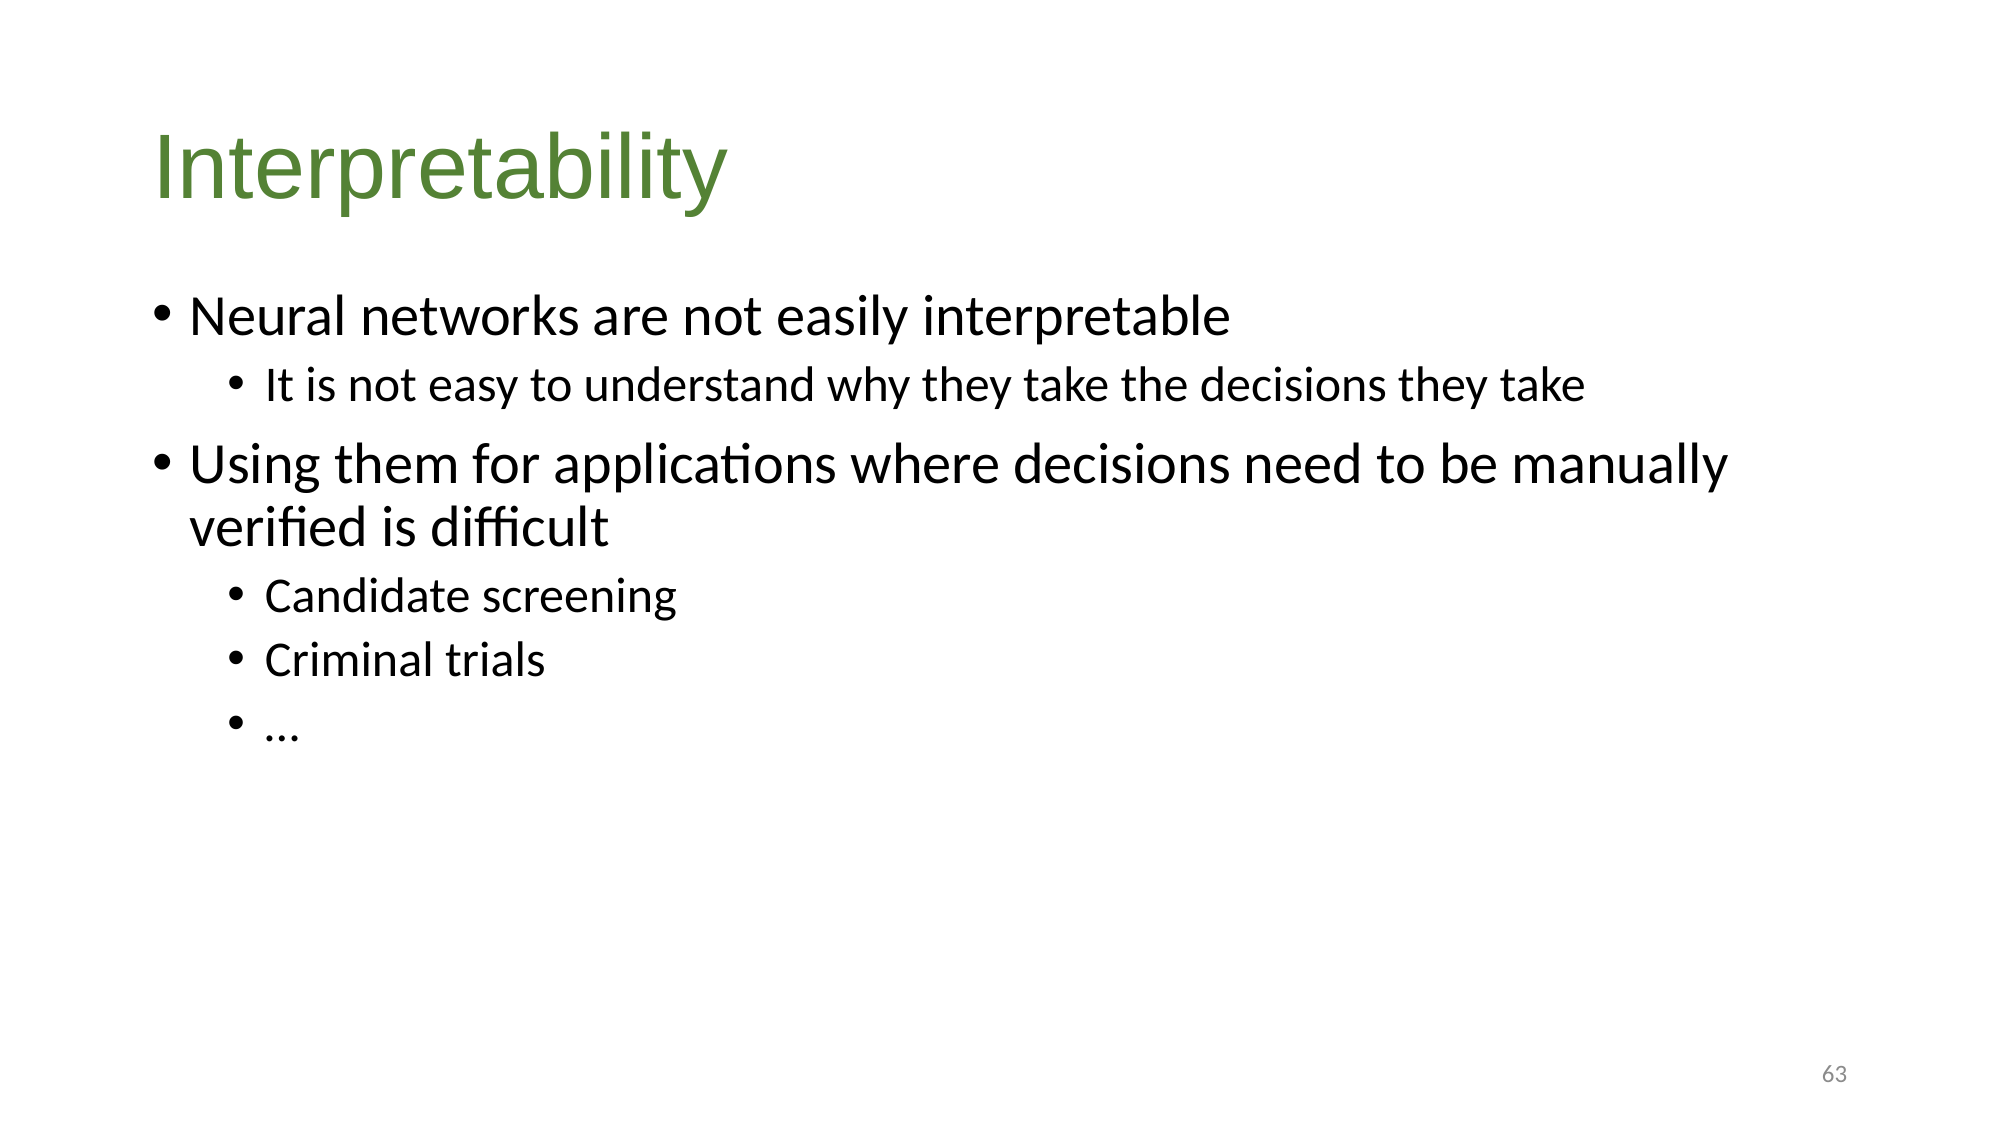

# Interpretability
Neural networks are not easily interpretable
It is not easy to understand why they take the decisions they take
Using them for applications where decisions need to be manually verified is difficult
Candidate screening
Criminal trials
…

63